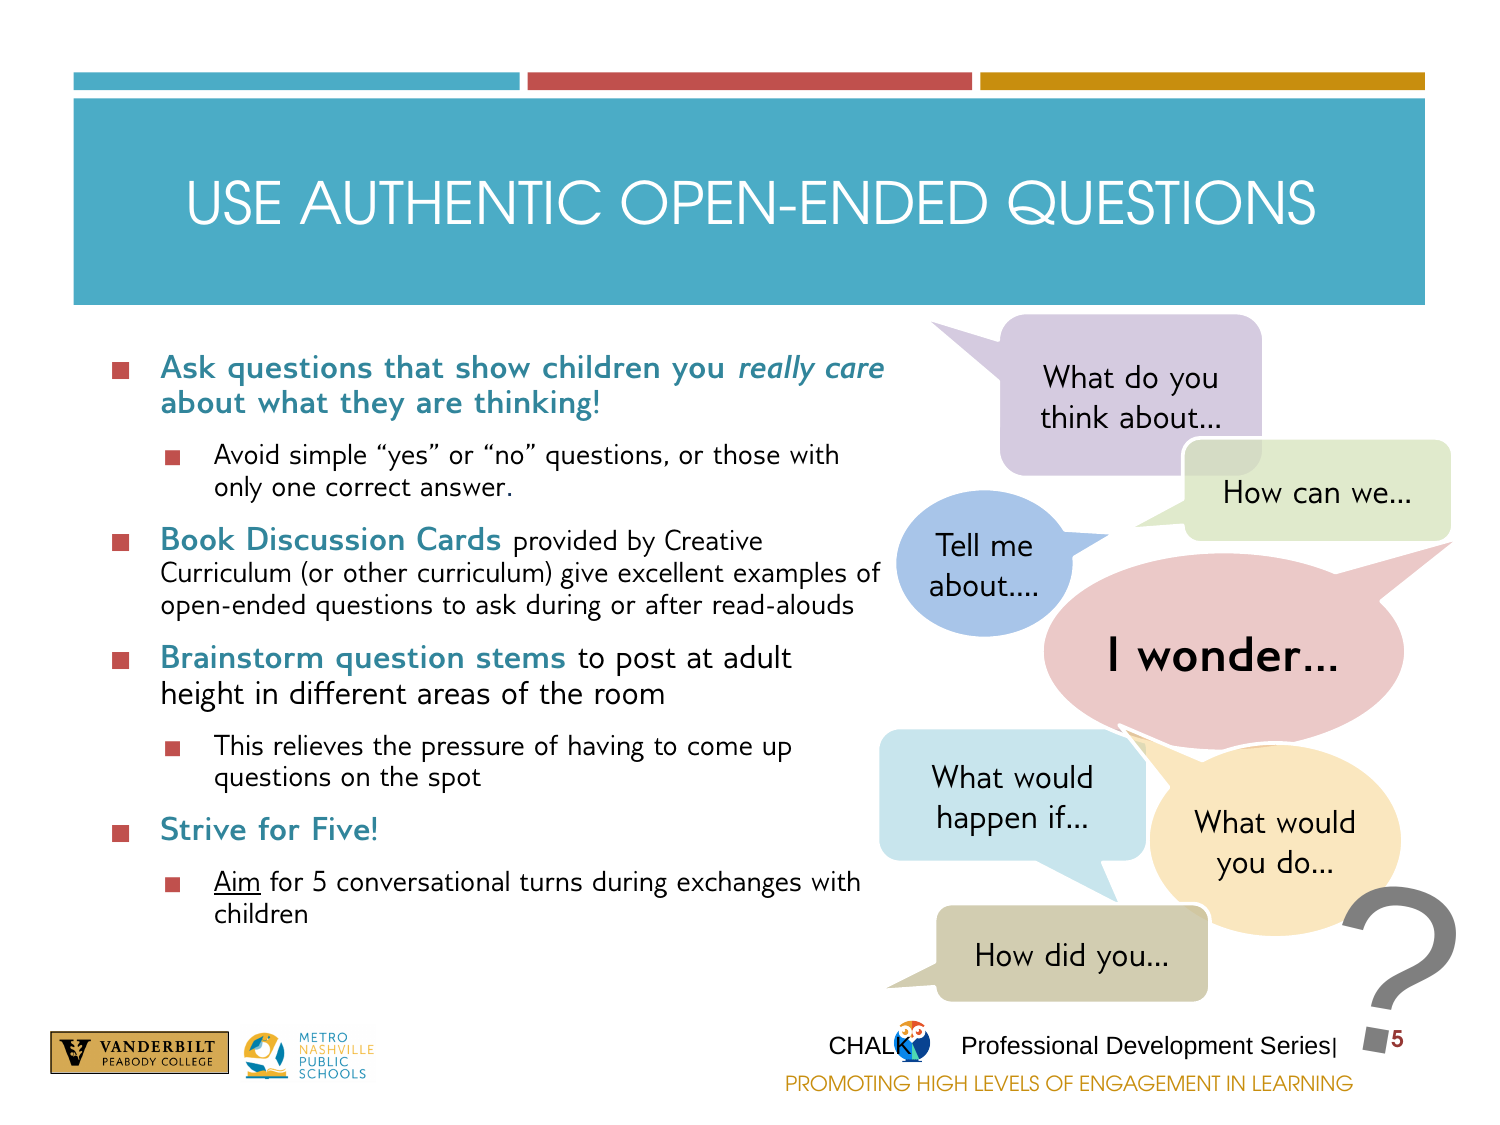

# USE AUTHENTIC OPEN-ENDED QUESTIONS
What do you think about…
Ask questions that show children you really care about what they are thinking!
Avoid simple “yes” or “no” questions, or those with only one correct answer.
Book Discussion Cards provided by Creative Curriculum (or other curriculum) give excellent examples of open-ended questions to ask during or after read-alouds
Brainstorm question stems to post at adult height in different areas of the room
This relieves the pressure of having to come up questions on the spot
Strive for Five!
Aim for 5 conversational turns during exchanges with children
How can we…
Tell me about….
I wonder…
What would happen if…
What would you do…
?
How did you…